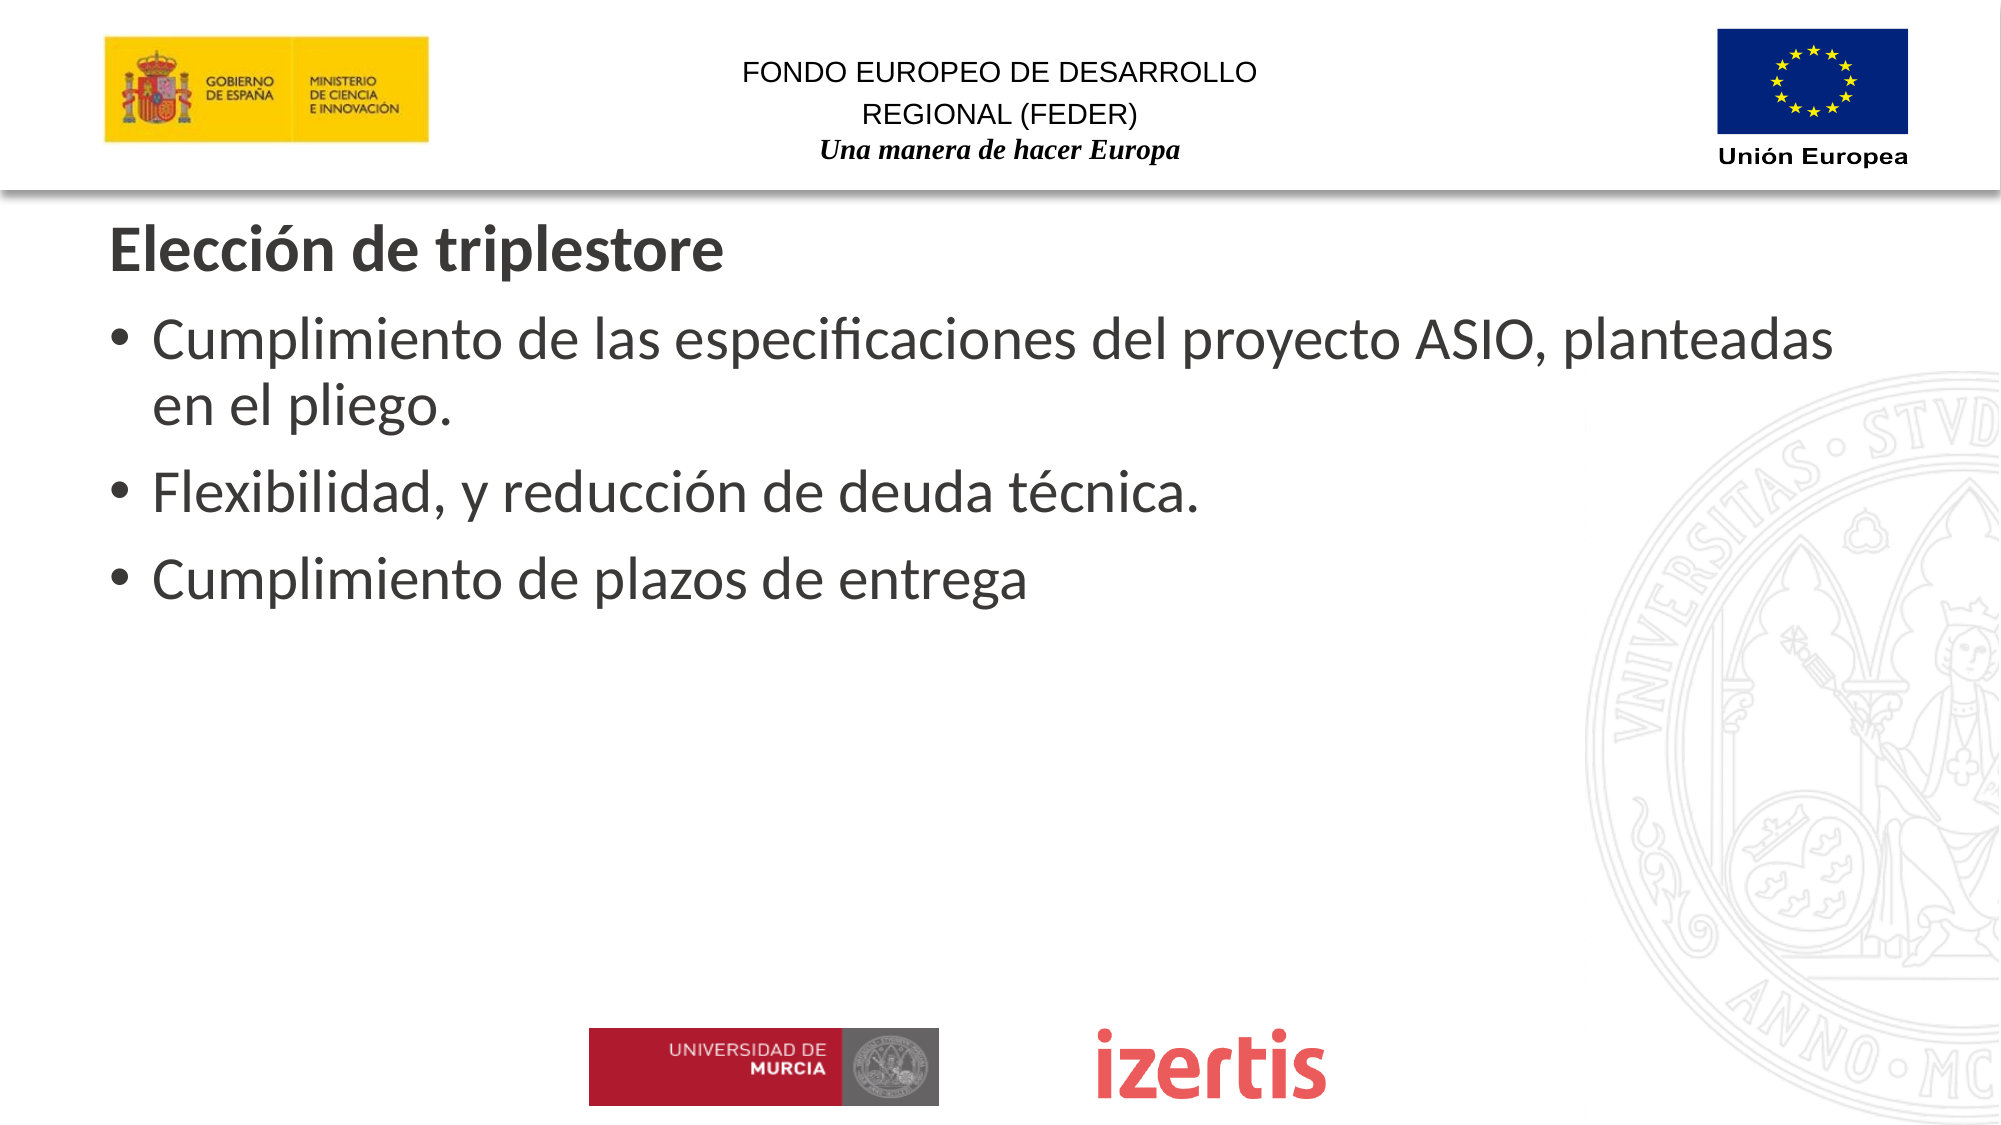

Elección de triplestore
Cumplimiento de las especificaciones del proyecto ASIO, planteadas en el pliego.
Flexibilidad, y reducción de deuda técnica.
Cumplimiento de plazos de entrega